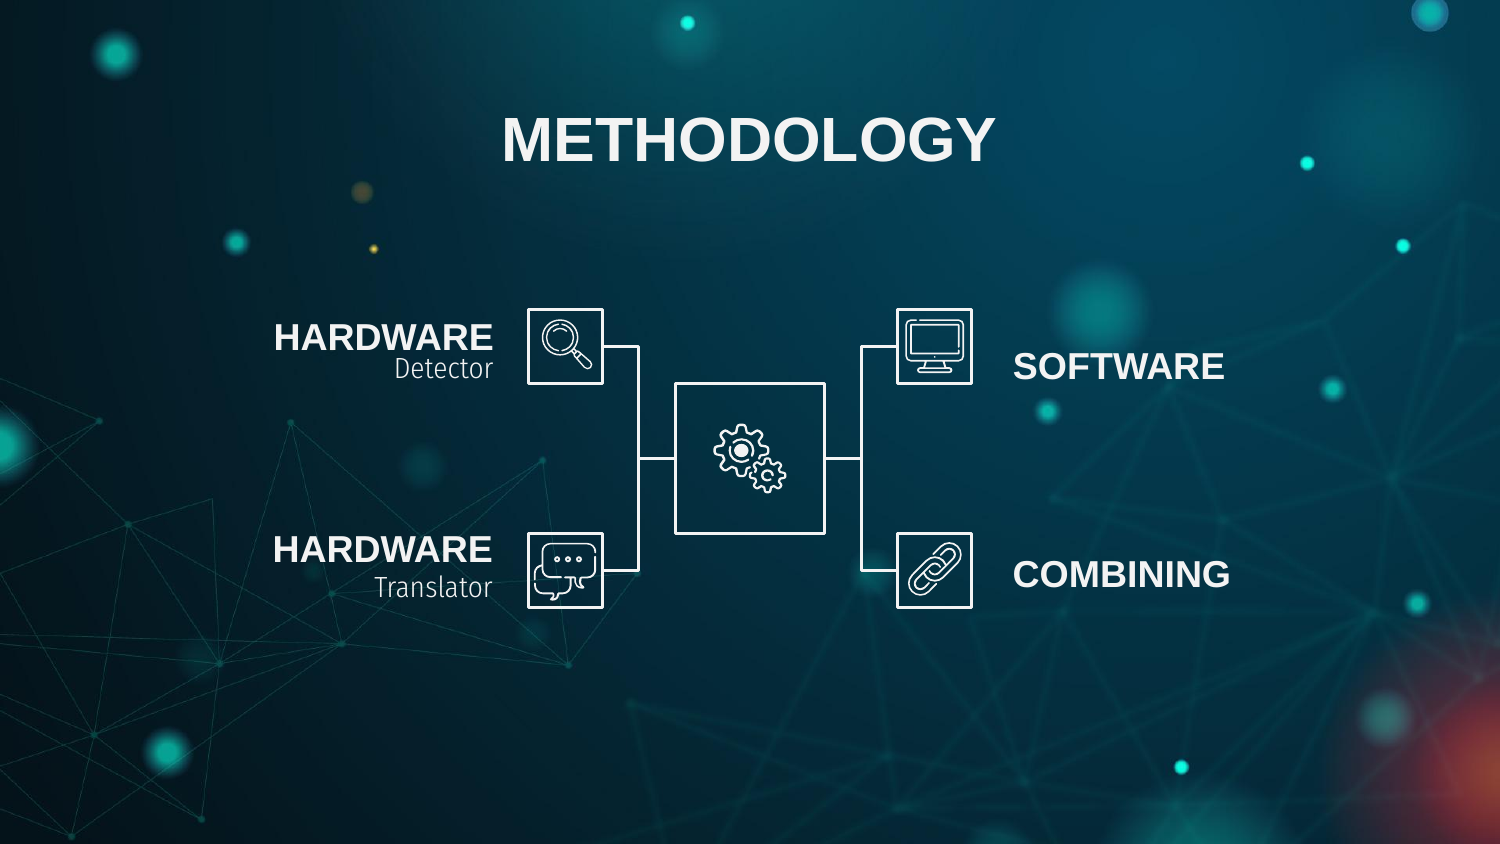

# METHODOLOGY
HARDWARE

SOFTWARE
Detector

HARDWARE

COMBINING

Translator